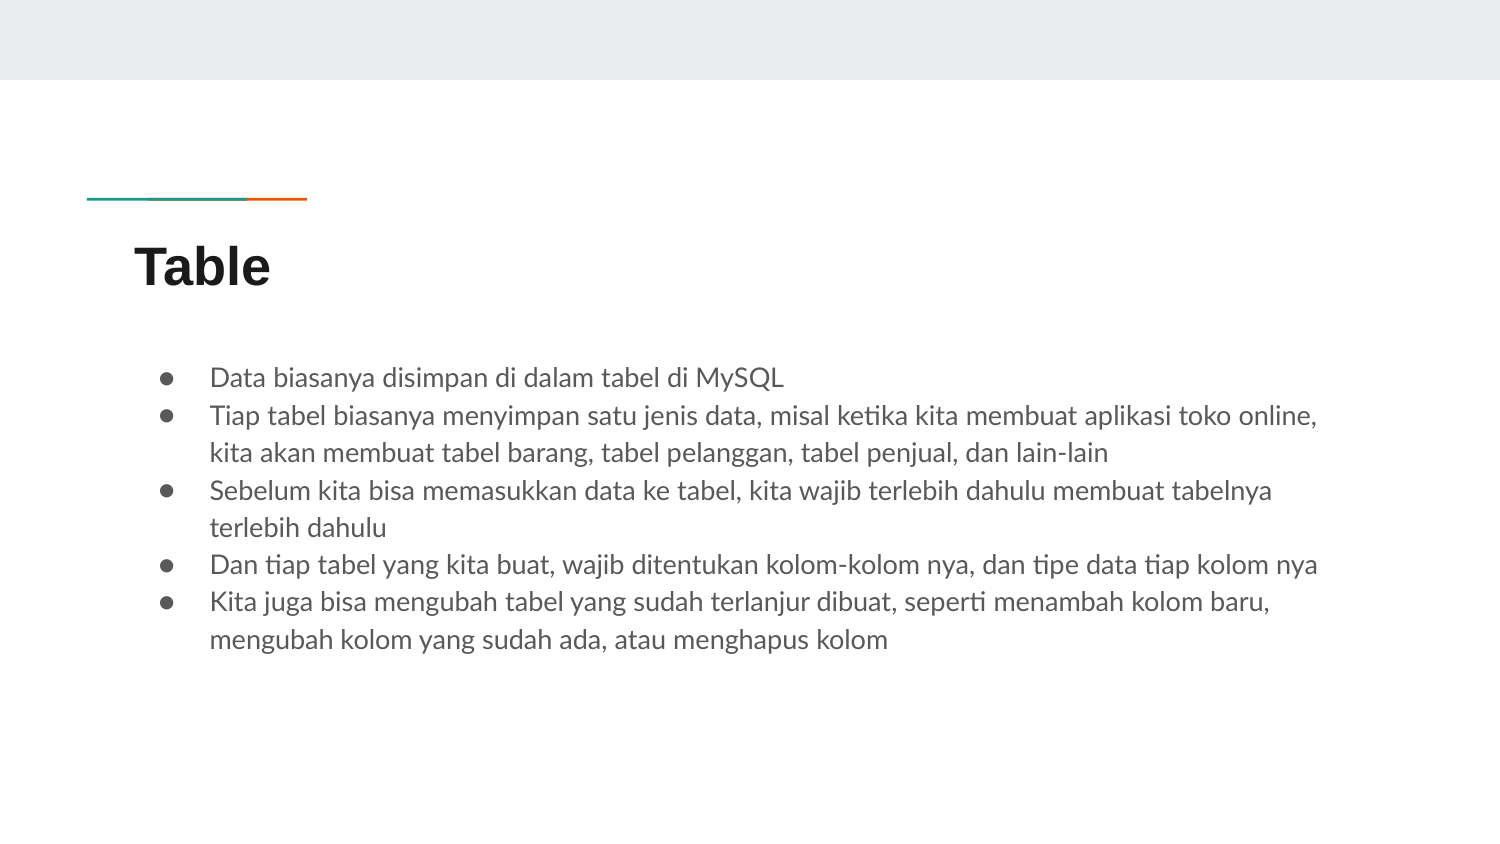

# Table
Data biasanya disimpan di dalam tabel di MySQL
Tiap tabel biasanya menyimpan satu jenis data, misal ketika kita membuat aplikasi toko online, kita akan membuat tabel barang, tabel pelanggan, tabel penjual, dan lain-lain
Sebelum kita bisa memasukkan data ke tabel, kita wajib terlebih dahulu membuat tabelnya terlebih dahulu
Dan tiap tabel yang kita buat, wajib ditentukan kolom-kolom nya, dan tipe data tiap kolom nya
Kita juga bisa mengubah tabel yang sudah terlanjur dibuat, seperti menambah kolom baru, mengubah kolom yang sudah ada, atau menghapus kolom